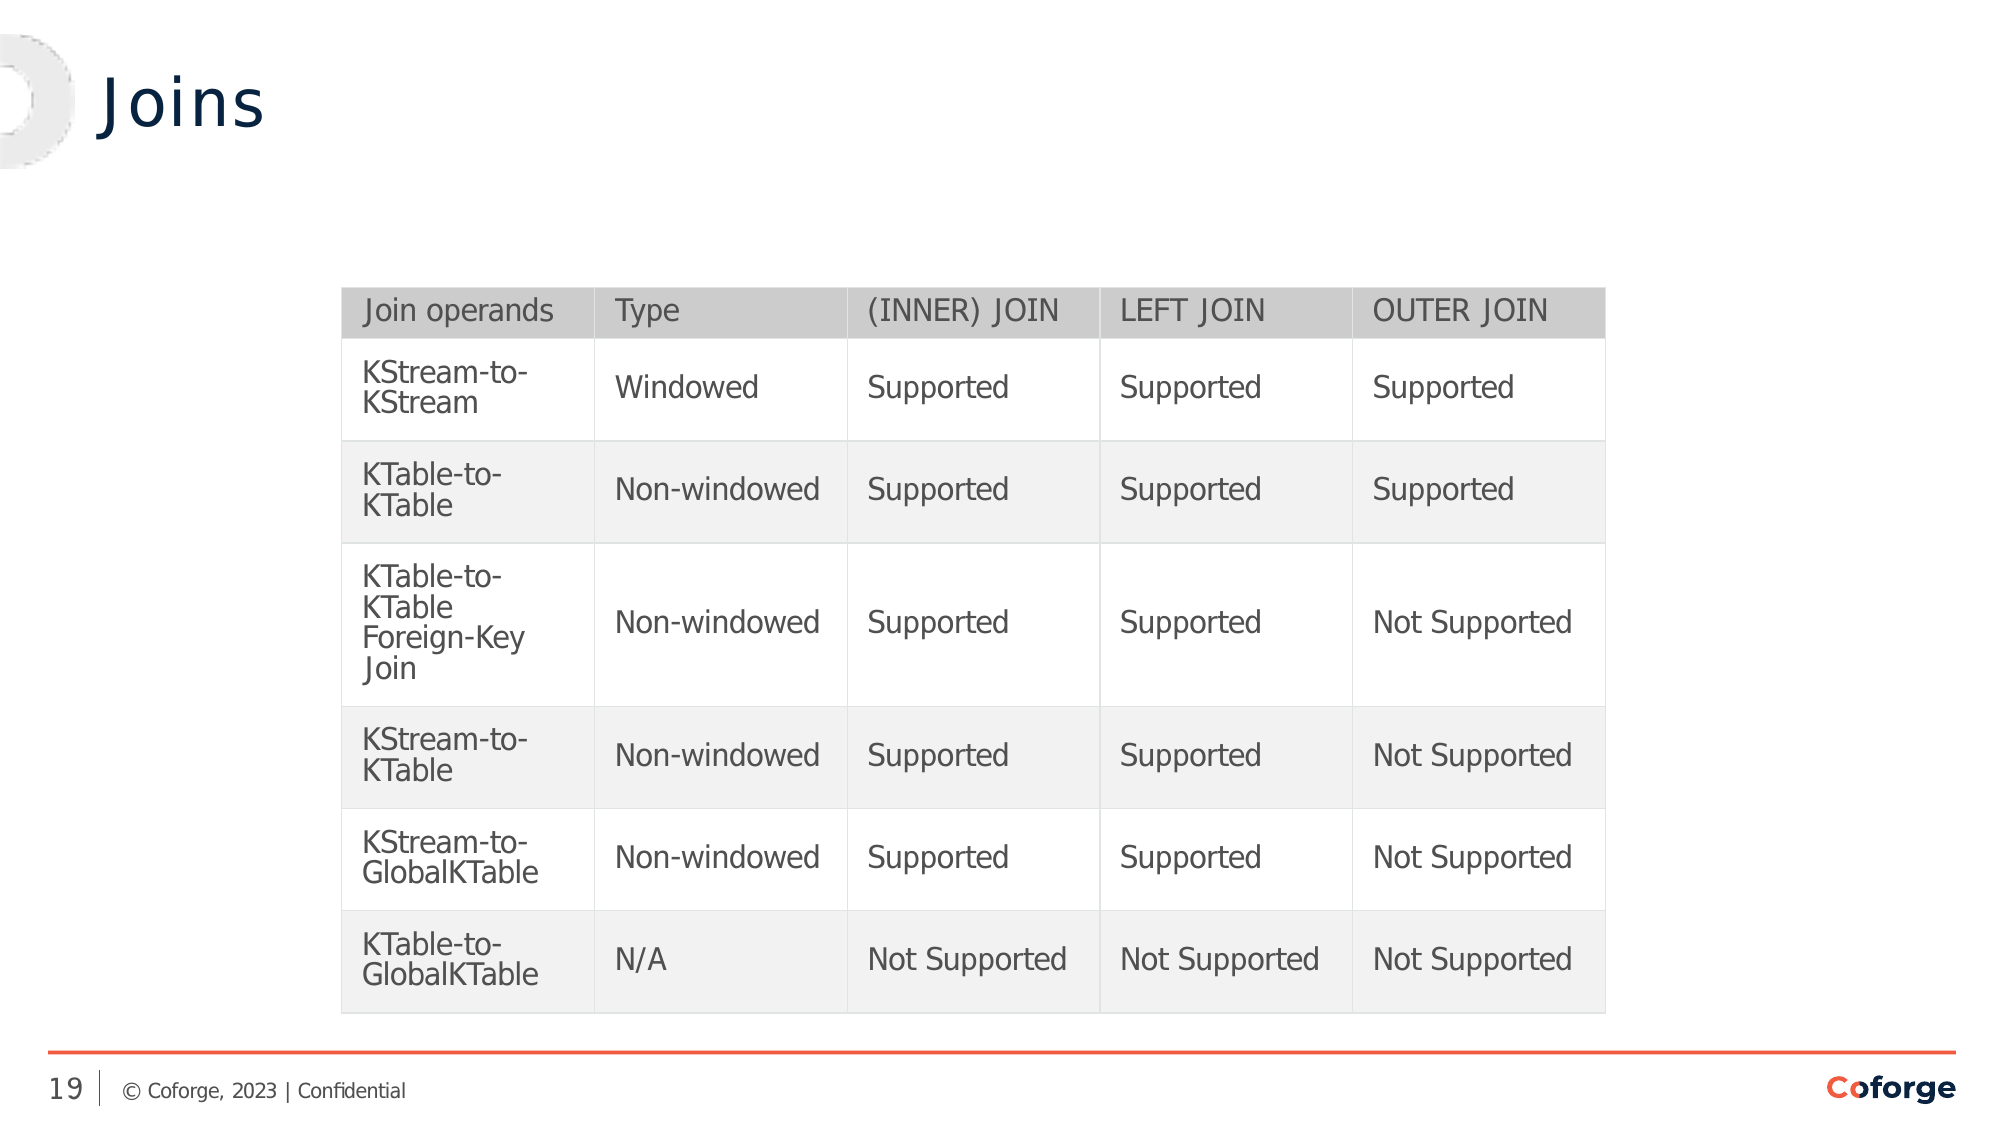

# Joins
| Join operands | Type | (INNER) JOIN | LEFT JOIN | OUTER JOIN |
| --- | --- | --- | --- | --- |
| KStream-to-KStream | Windowed | Supported | Supported | Supported |
| KTable-to-KTable | Non-windowed | Supported | Supported | Supported |
| KTable-to-KTable Foreign-Key Join | Non-windowed | Supported | Supported | Not Supported |
| KStream-to-KTable | Non-windowed | Supported | Supported | Not Supported |
| KStream-to-GlobalKTable | Non-windowed | Supported | Supported | Not Supported |
| KTable-to-GlobalKTable | N/A | Not Supported | Not Supported | Not Supported |